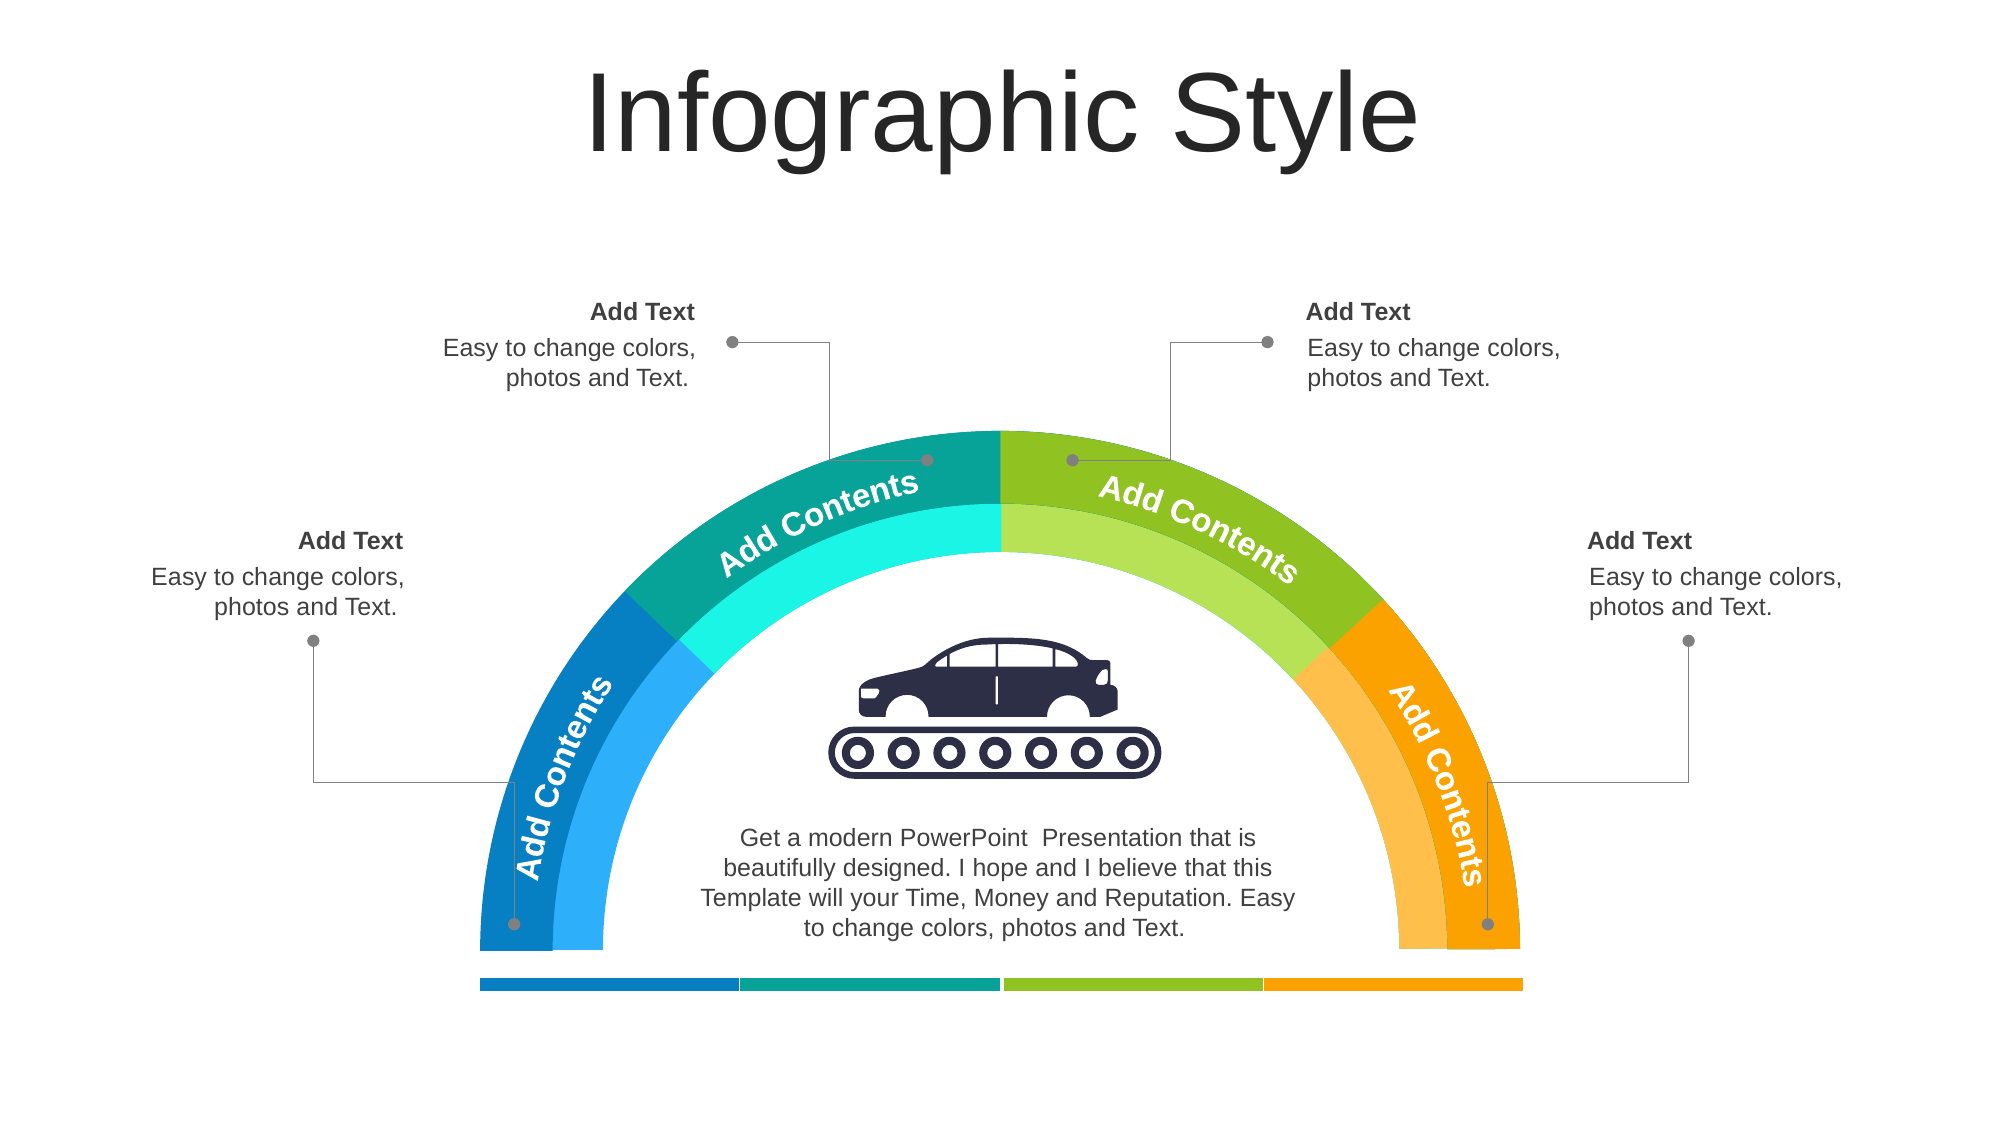

Infographic Style
Add Text
Easy to change colors, photos and Text.
Add Text
Easy to change colors, photos and Text.

Add Contents
Add Contents
Add Text
Easy to change colors, photos and Text.
Add Text
Easy to change colors, photos and Text.

Add Contents
Add Contents
Get a modern PowerPoint  Presentation that is beautifully designed. I hope and I believe that this Template will your Time, Money and Reputation. Easy to change colors, photos and Text.